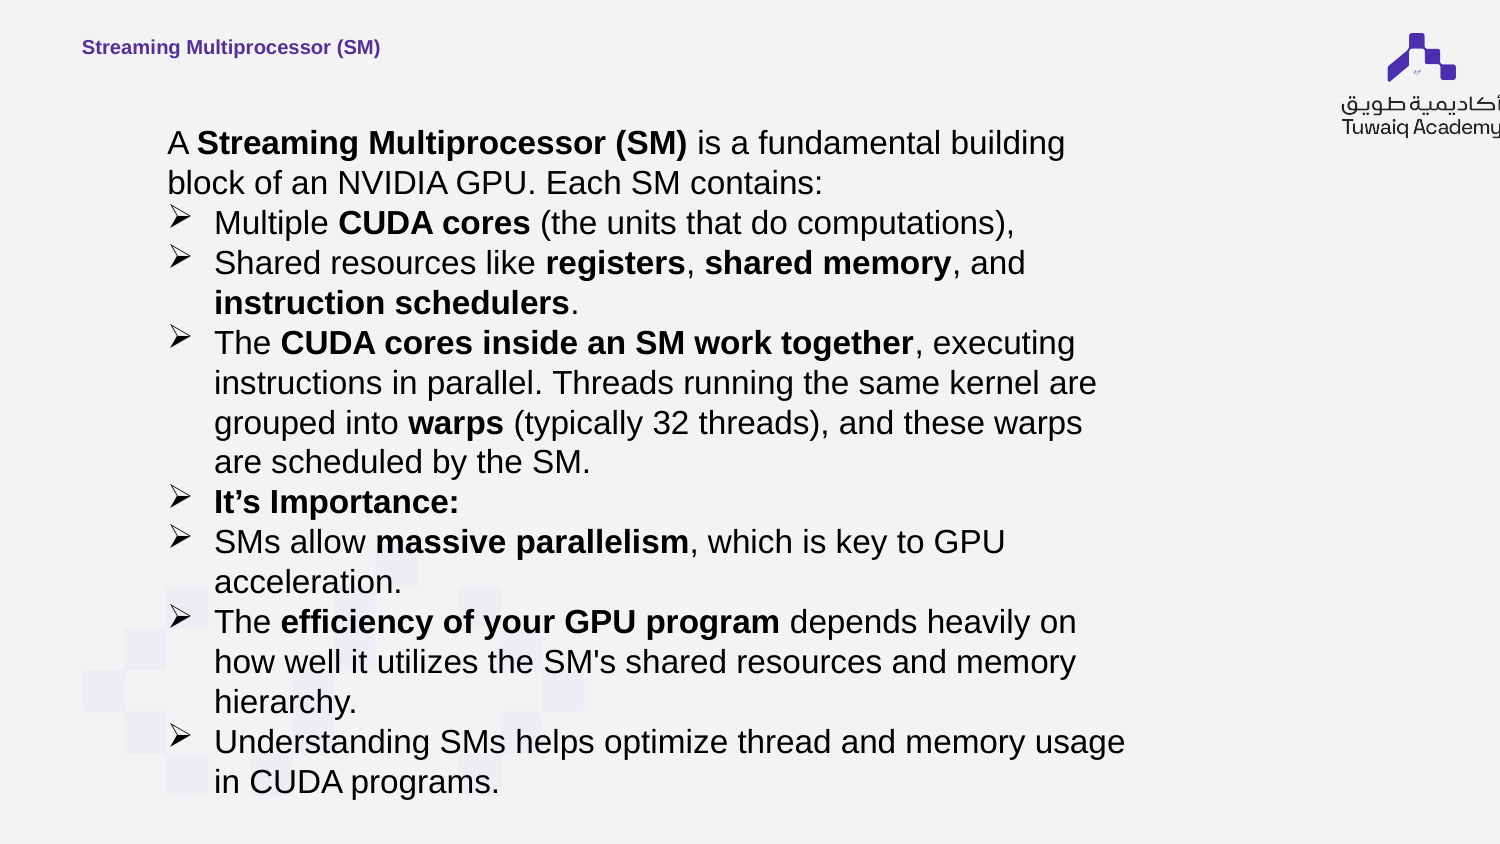

# Streaming Multiprocessor (SM)
A Streaming Multiprocessor (SM) is a fundamental building block of an NVIDIA GPU. Each SM contains:
Multiple CUDA cores (the units that do computations),
Shared resources like registers, shared memory, and instruction schedulers.
The CUDA cores inside an SM work together, executing instructions in parallel. Threads running the same kernel are grouped into warps (typically 32 threads), and these warps are scheduled by the SM.
It’s Importance:
SMs allow massive parallelism, which is key to GPU acceleration.
The efficiency of your GPU program depends heavily on how well it utilizes the SM's shared resources and memory hierarchy.
Understanding SMs helps optimize thread and memory usage in CUDA programs.